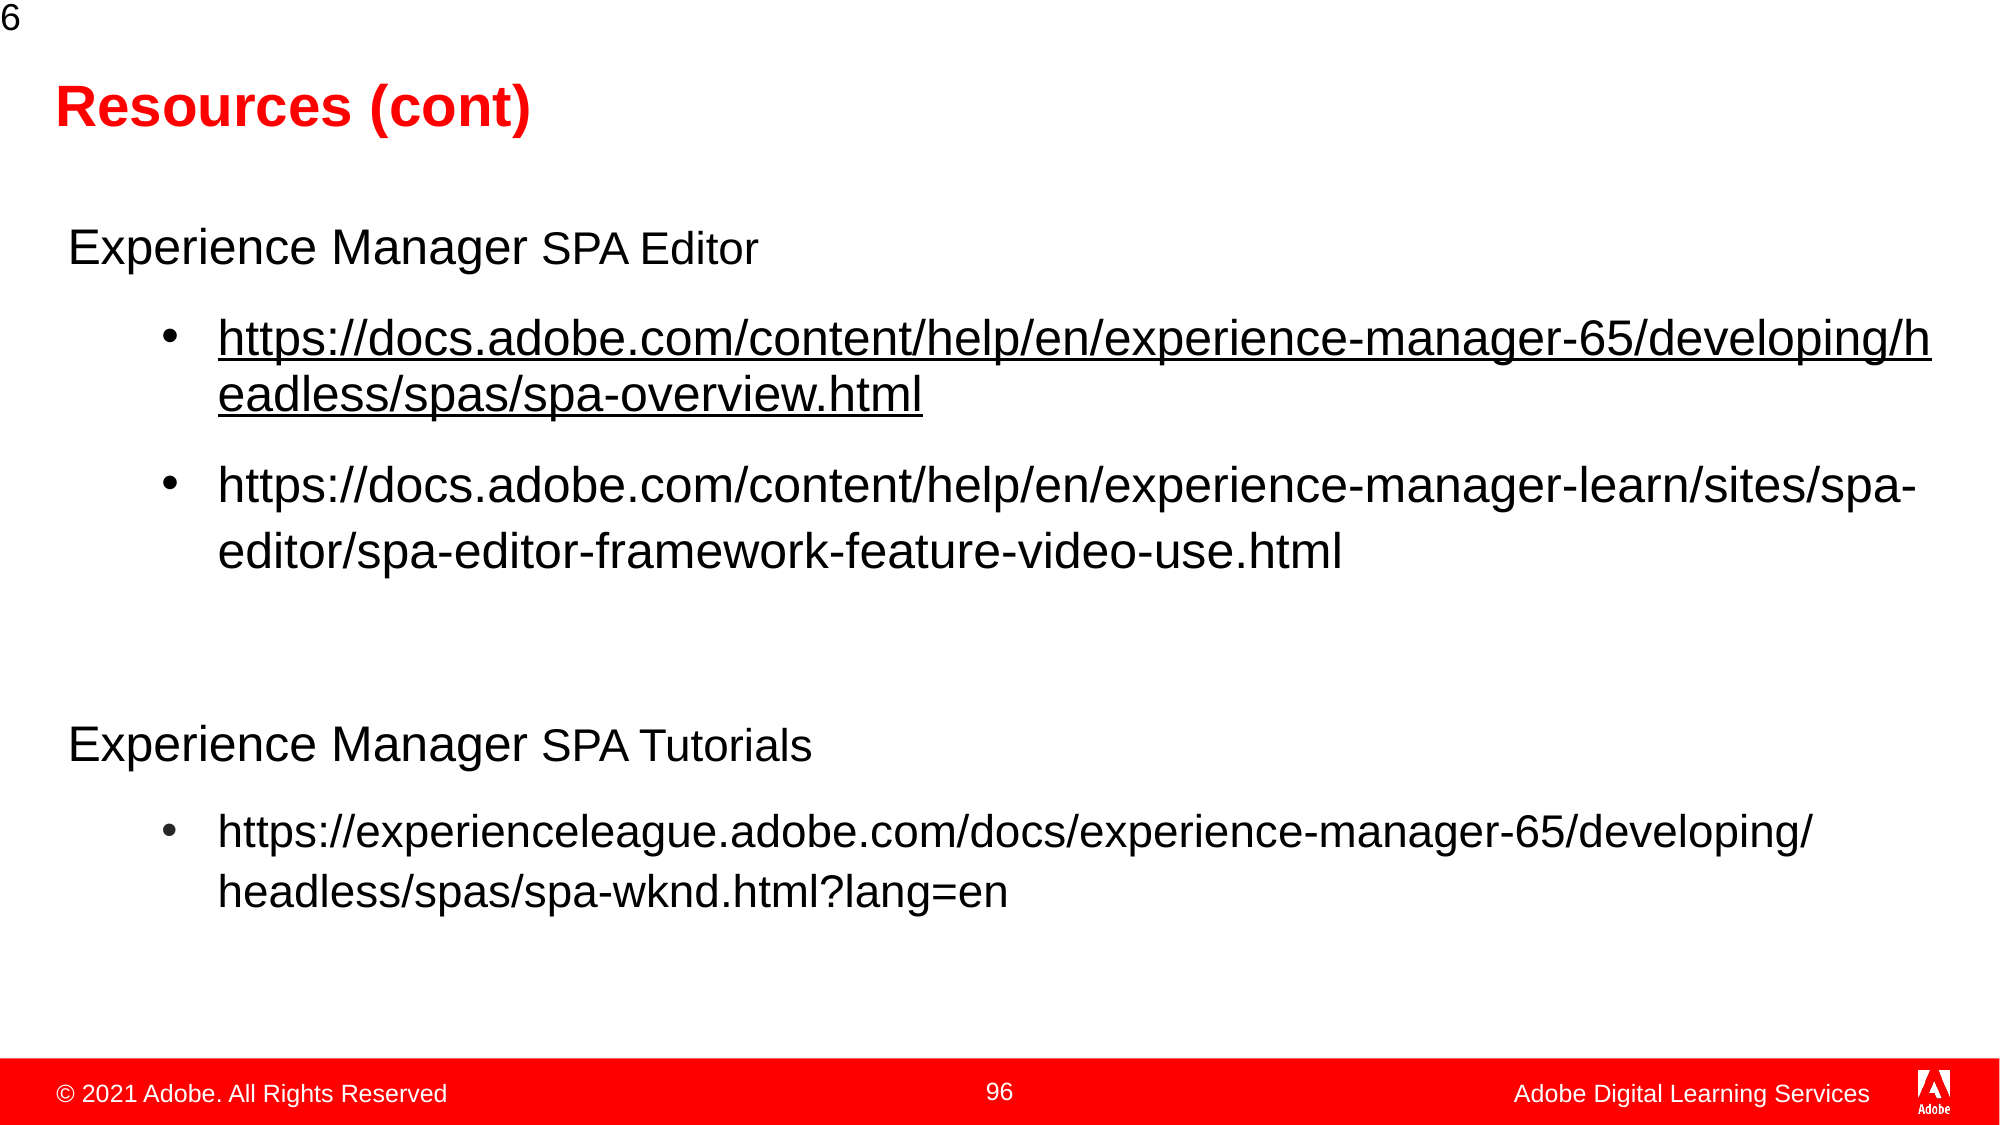

96
# Resources (cont)
Experience Manager SPA Editor
https://docs.adobe.com/content/help/en/experience-manager-65/developing/headless/spas/spa-overview.html
https://docs.adobe.com/content/help/en/experience-manager-learn/sites/spa-editor/spa-editor-framework-feature-video-use.html

Experience Manager SPA Tutorials
https://experienceleague.adobe.com/docs/experience-manager-65/developing/headless/spas/spa-wknd.html?lang=en